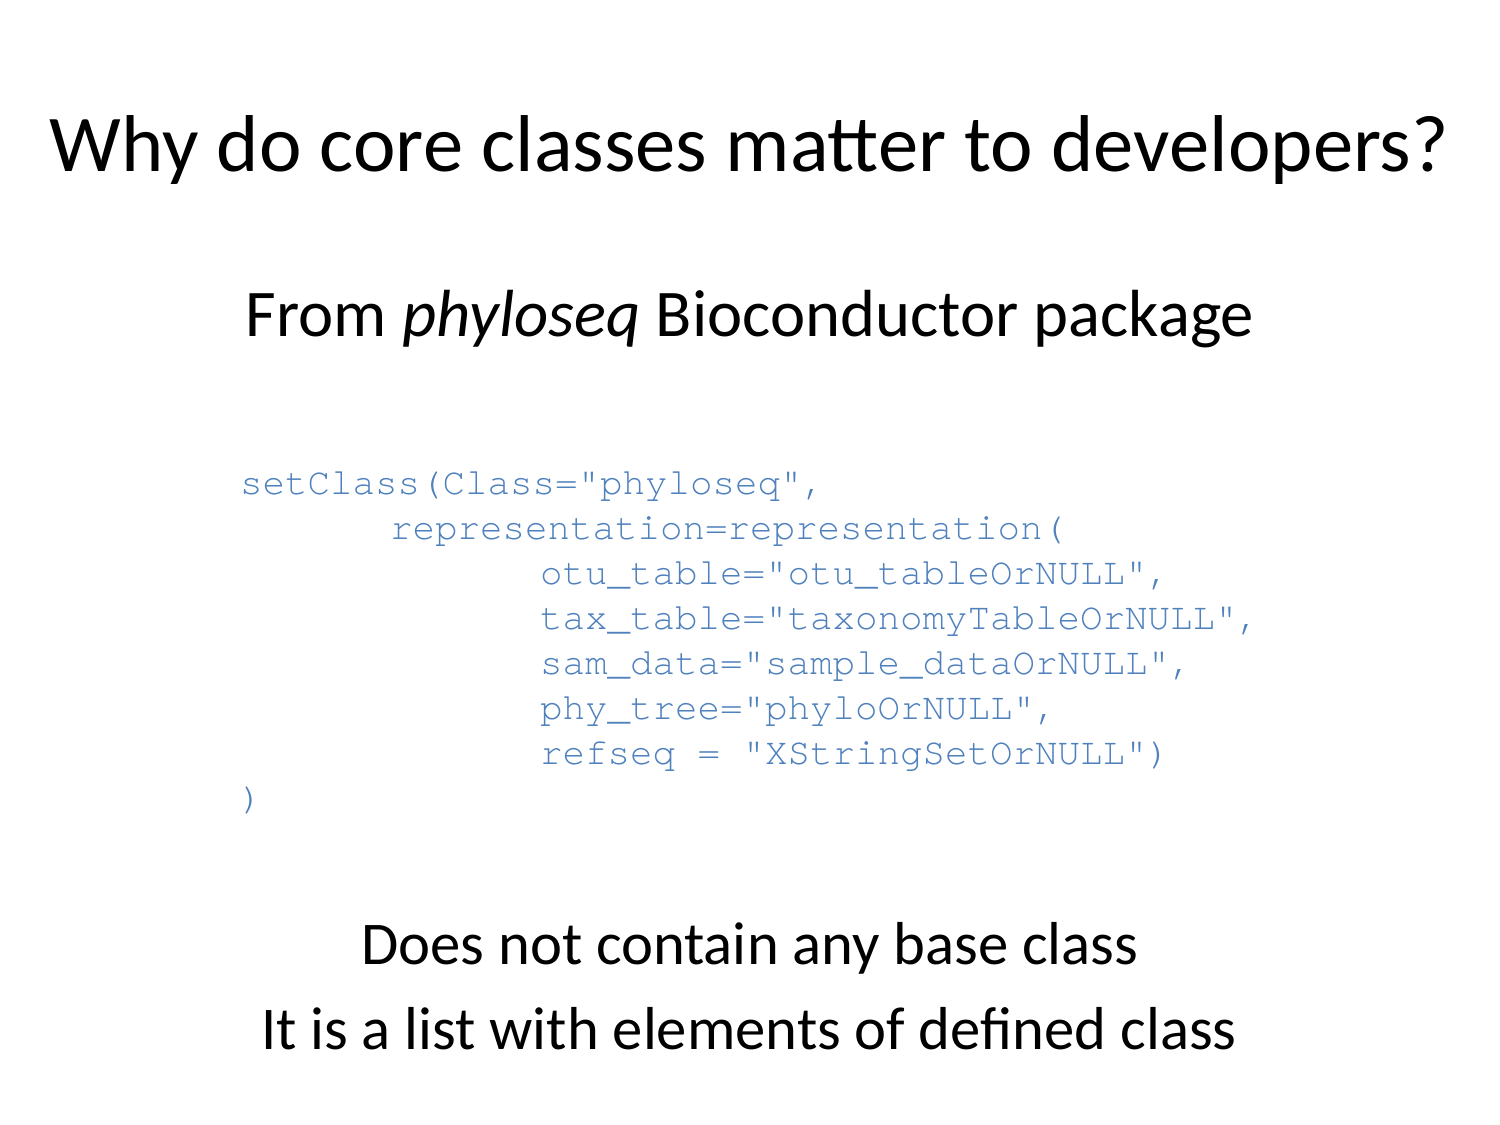

# Why do core classes matter to developers?
From phyloseq Bioconductor package
setClass(Class="phyloseq",
	representation=representation(
		otu_table="otu_tableOrNULL",
		tax_table="taxonomyTableOrNULL",
		sam_data="sample_dataOrNULL",
		phy_tree="phyloOrNULL",
		refseq = "XStringSetOrNULL")
)
Does not contain any base class
It is a list with elements of defined class